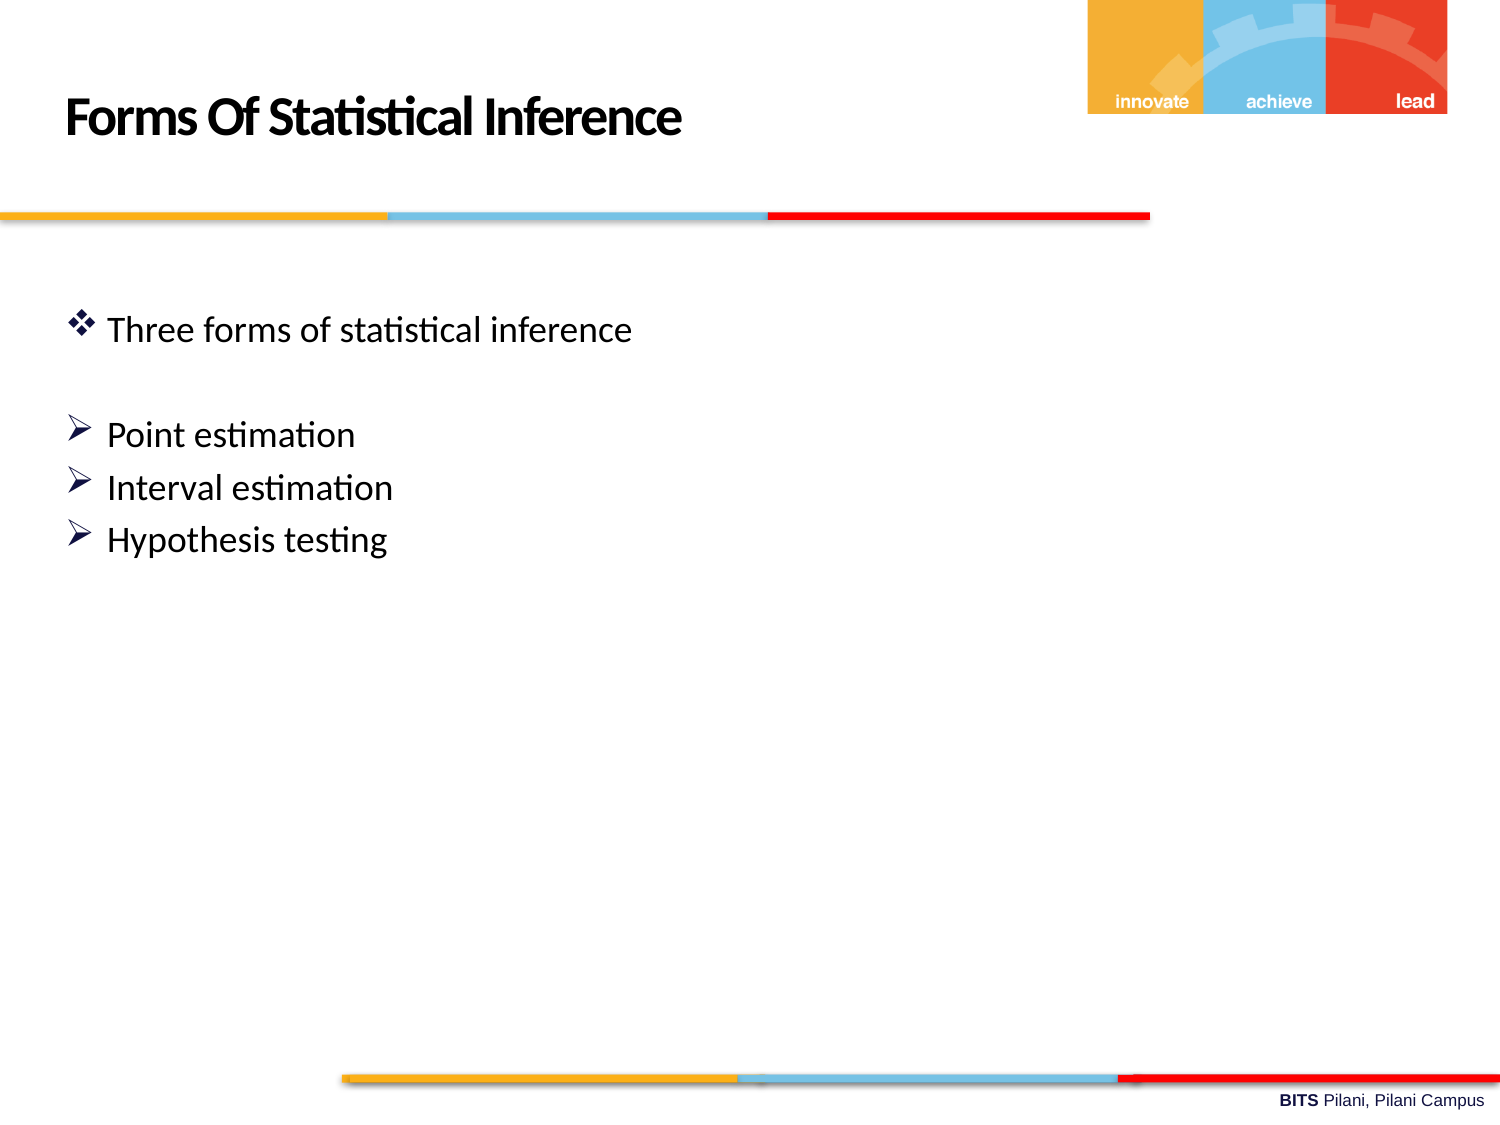

Forms Of Statistical Inference

Three forms of statistical inference

Point estimation
Interval estimation
Hypothesis testing